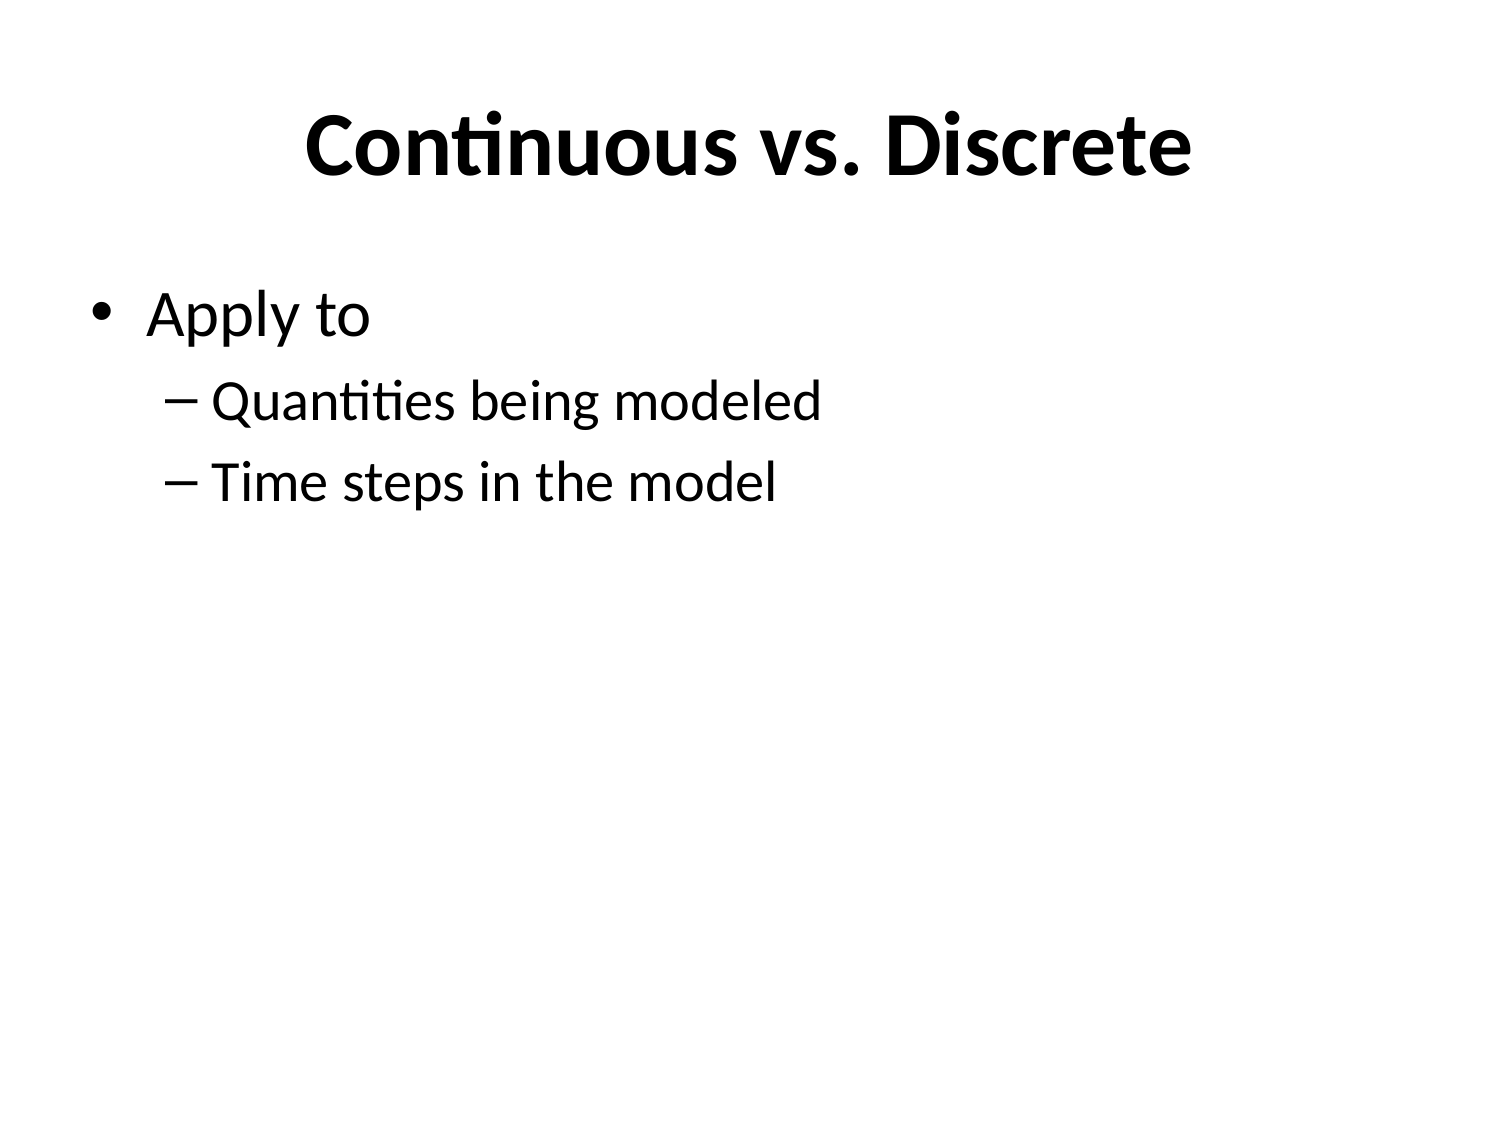

# Continuous vs. Discrete
Apply to
Quantities being modeled
Time steps in the model